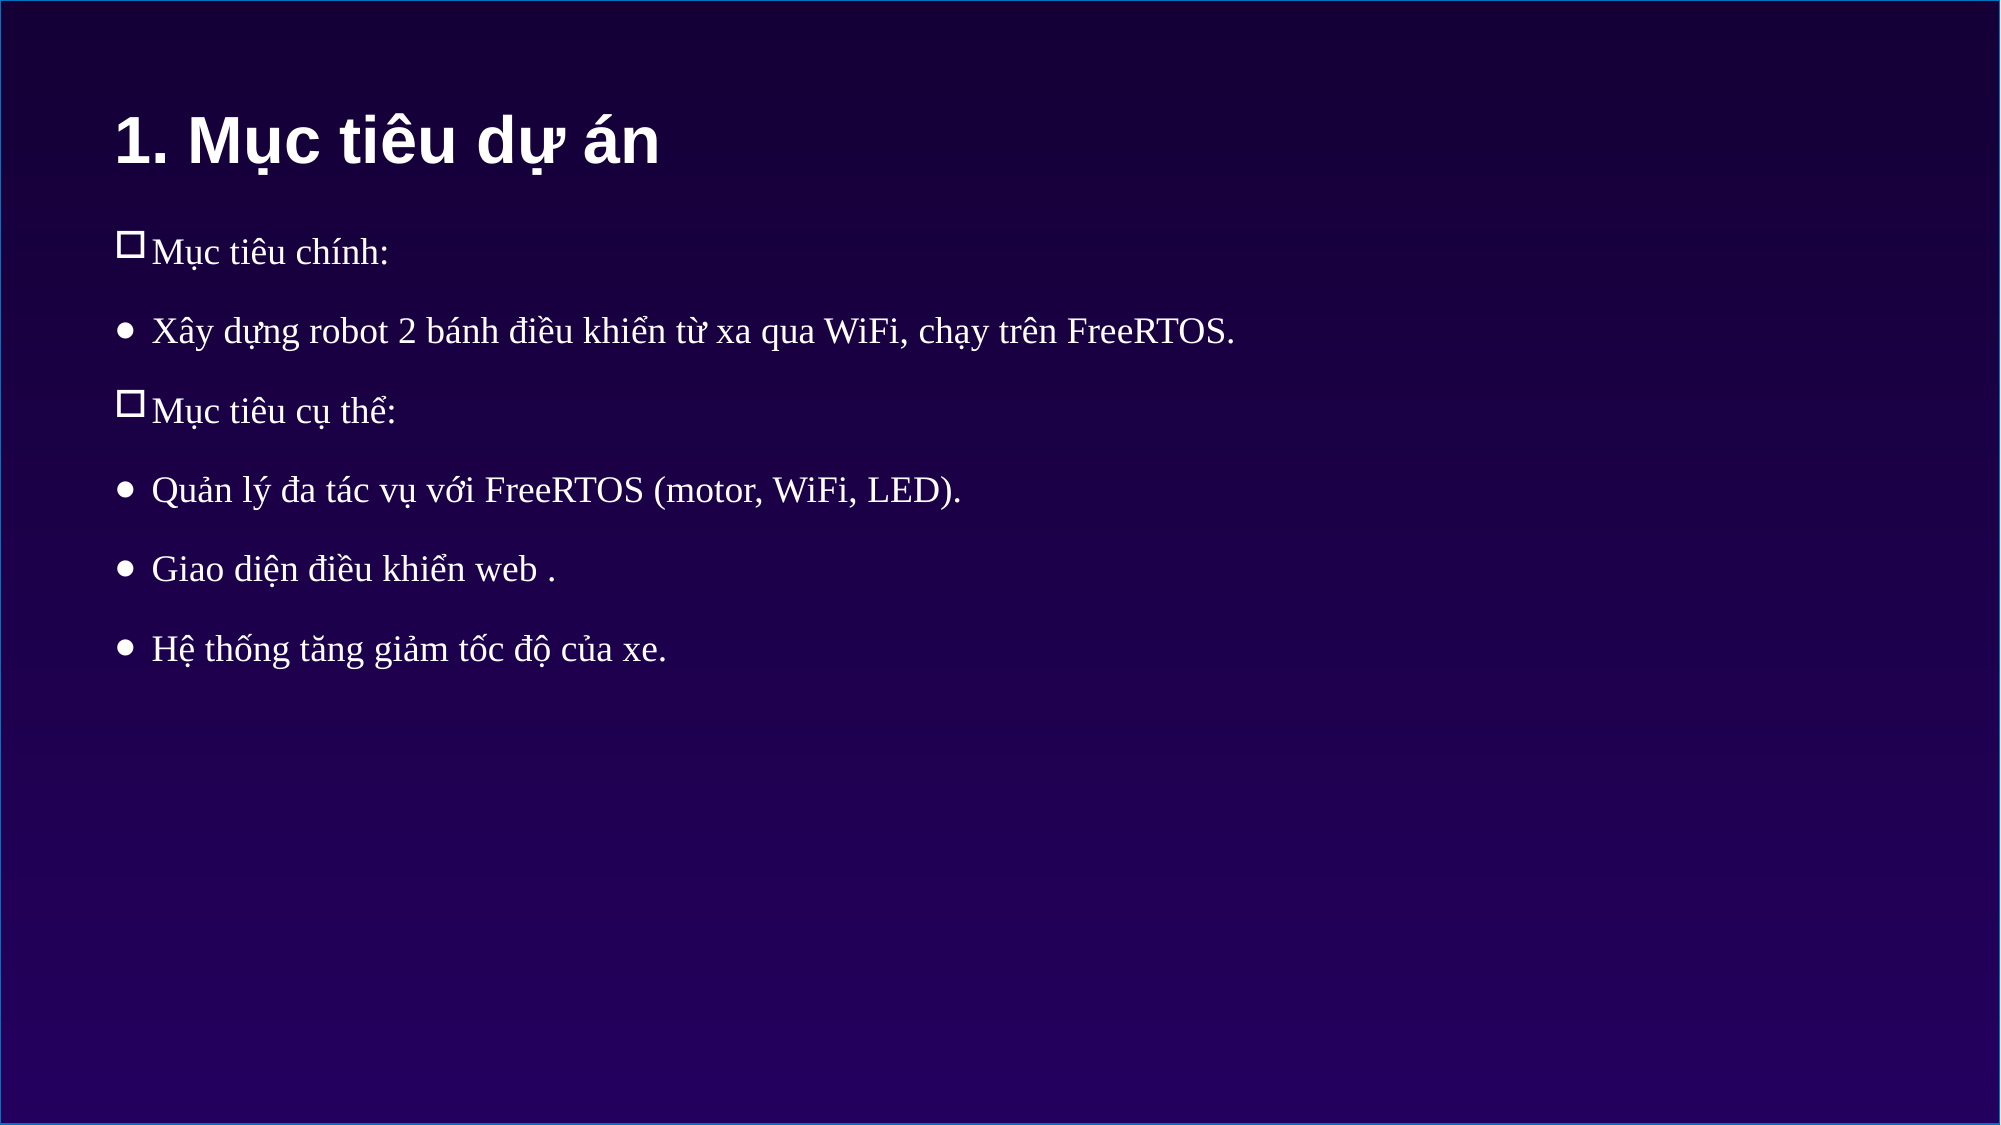

# 1. Mục tiêu dự án
Mục tiêu chính:
Xây dựng robot 2 bánh điều khiển từ xa qua WiFi, chạy trên FreeRTOS.
Mục tiêu cụ thể:
Quản lý đa tác vụ với FreeRTOS (motor, WiFi, LED).
Giao diện điều khiển web .
Hệ thống tăng giảm tốc độ của xe.